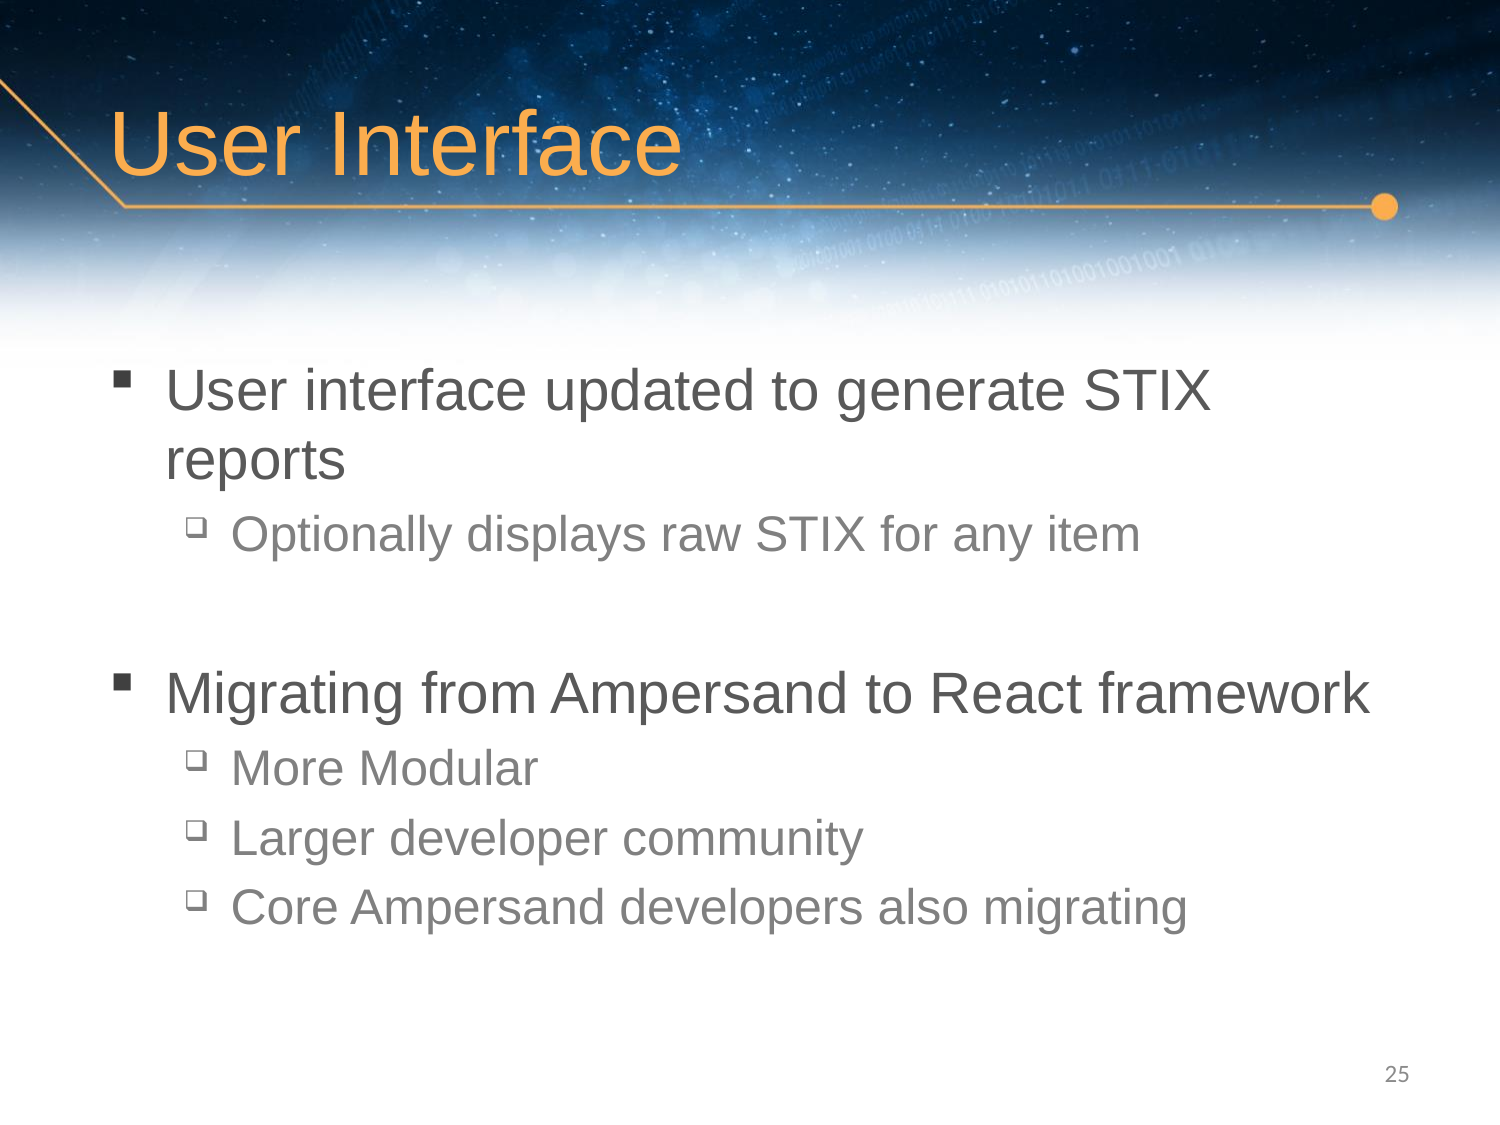

# User Interface

User interface updated to generate STIX reports
Optionally displays raw STIX for any item

Migrating from Ampersand to React framework
More Modular
Larger developer community
Core Ampersand developers also migrating
25